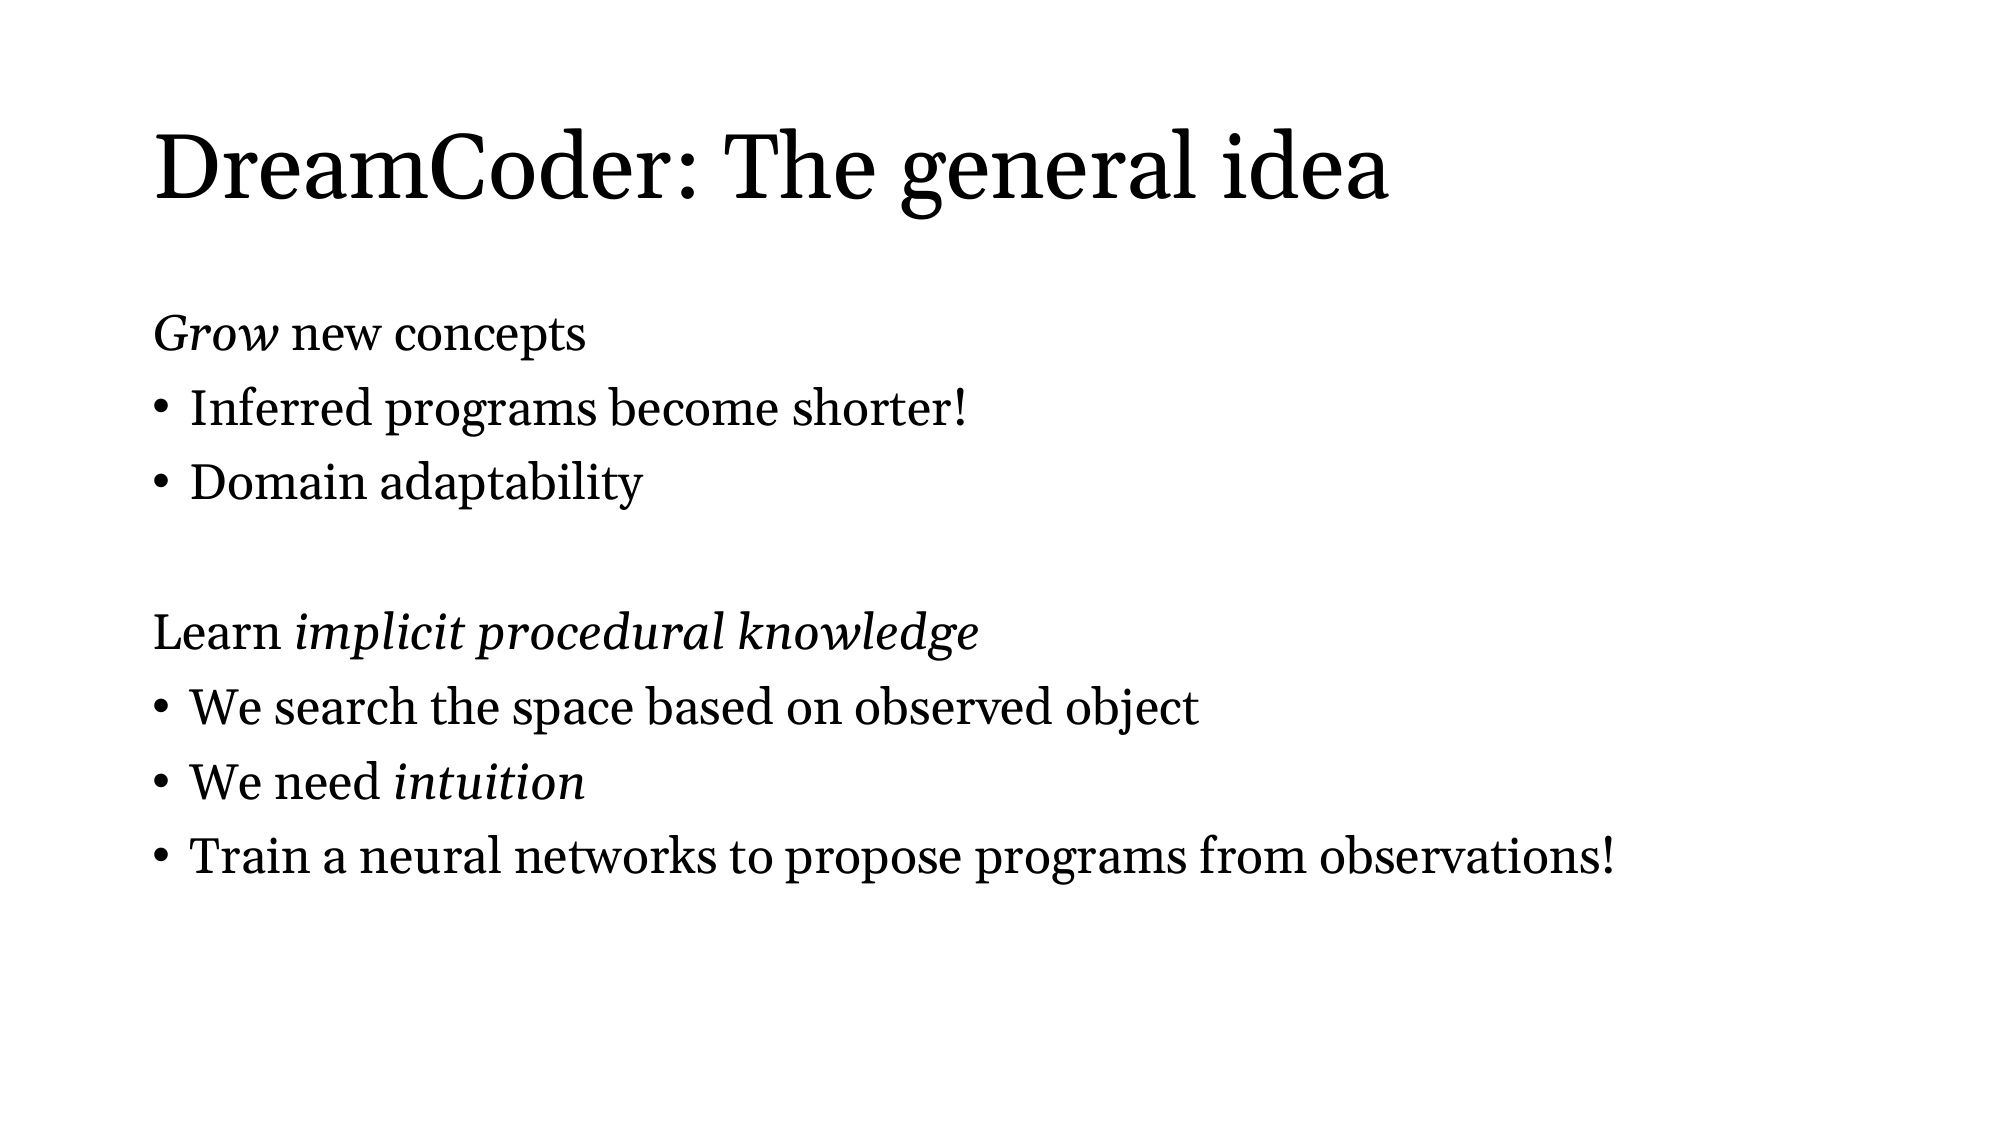

# DreamCoder: The general idea
Grow new concepts
Inferred programs become shorter!
Domain adaptability

Learn implicit procedural knowledge
We search the space based on observed object
We need intuition
Train a neural networks to propose programs from observations!